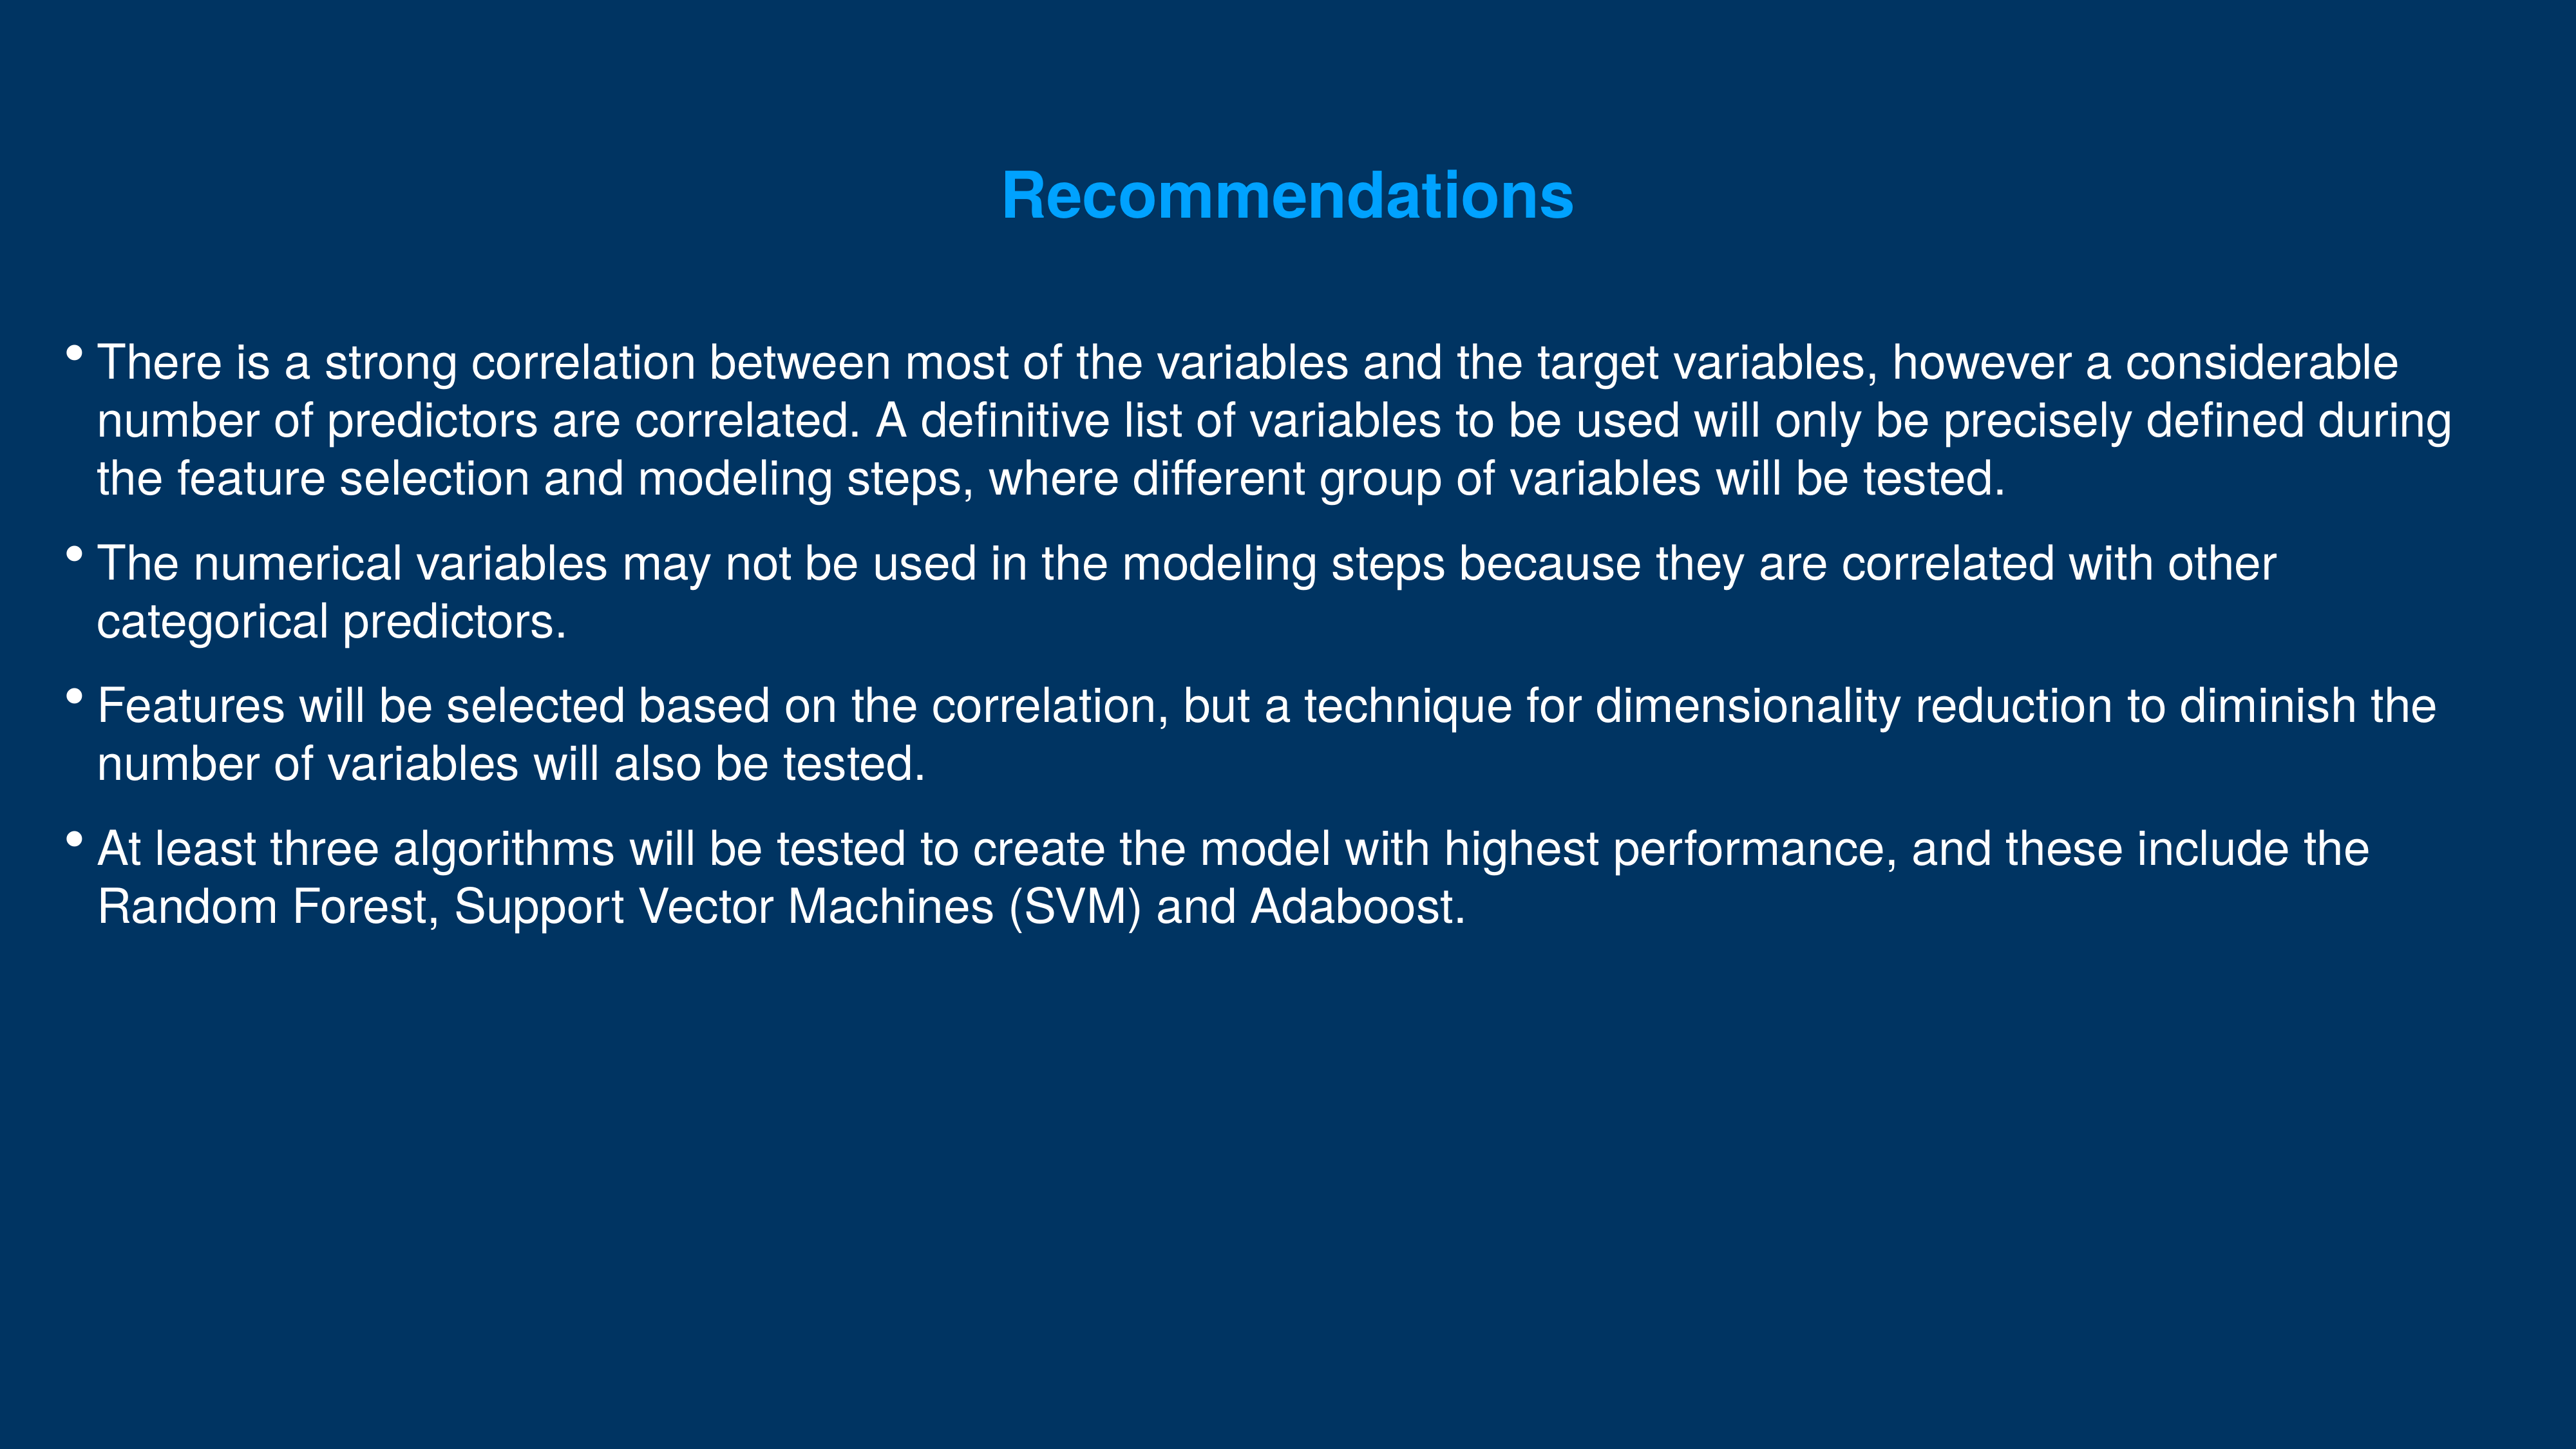

Recommendations
There is a strong correlation between most of the variables and the target variables, however a considerable number of predictors are correlated. A definitive list of variables to be used will only be precisely defined during the feature selection and modeling steps, where different group of variables will be tested.
The numerical variables may not be used in the modeling steps because they are correlated with other categorical predictors.
Features will be selected based on the correlation, but a technique for dimensionality reduction to diminish the number of variables will also be tested.
At least three algorithms will be tested to create the model with highest performance, and these include the Random Forest, Support Vector Machines (SVM) and Adaboost.